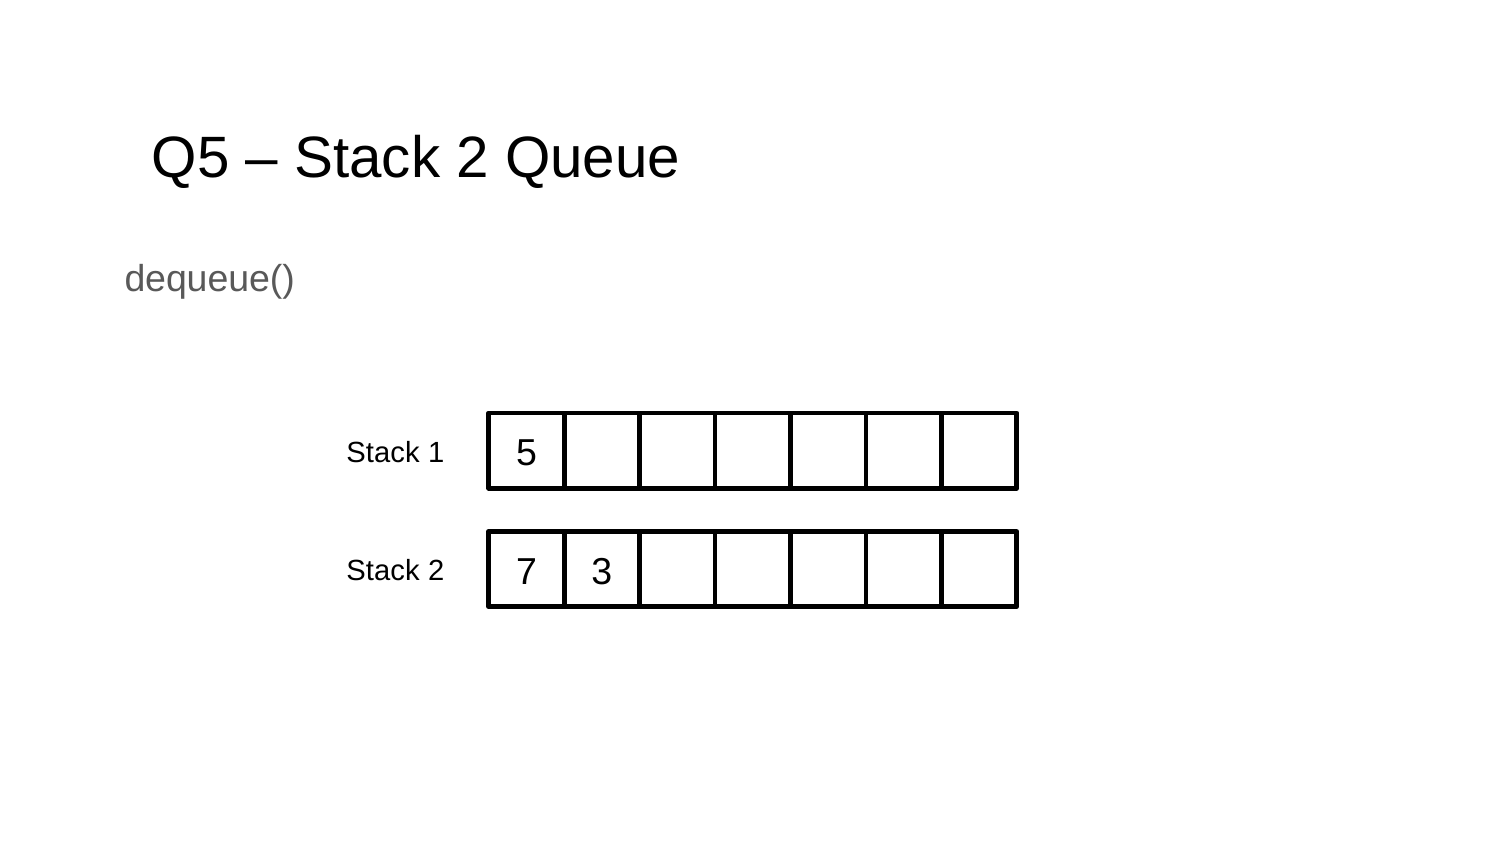

# Q5 – Stack 2 Queue
dequeue()

5

Stack 1
7
3

Stack 2